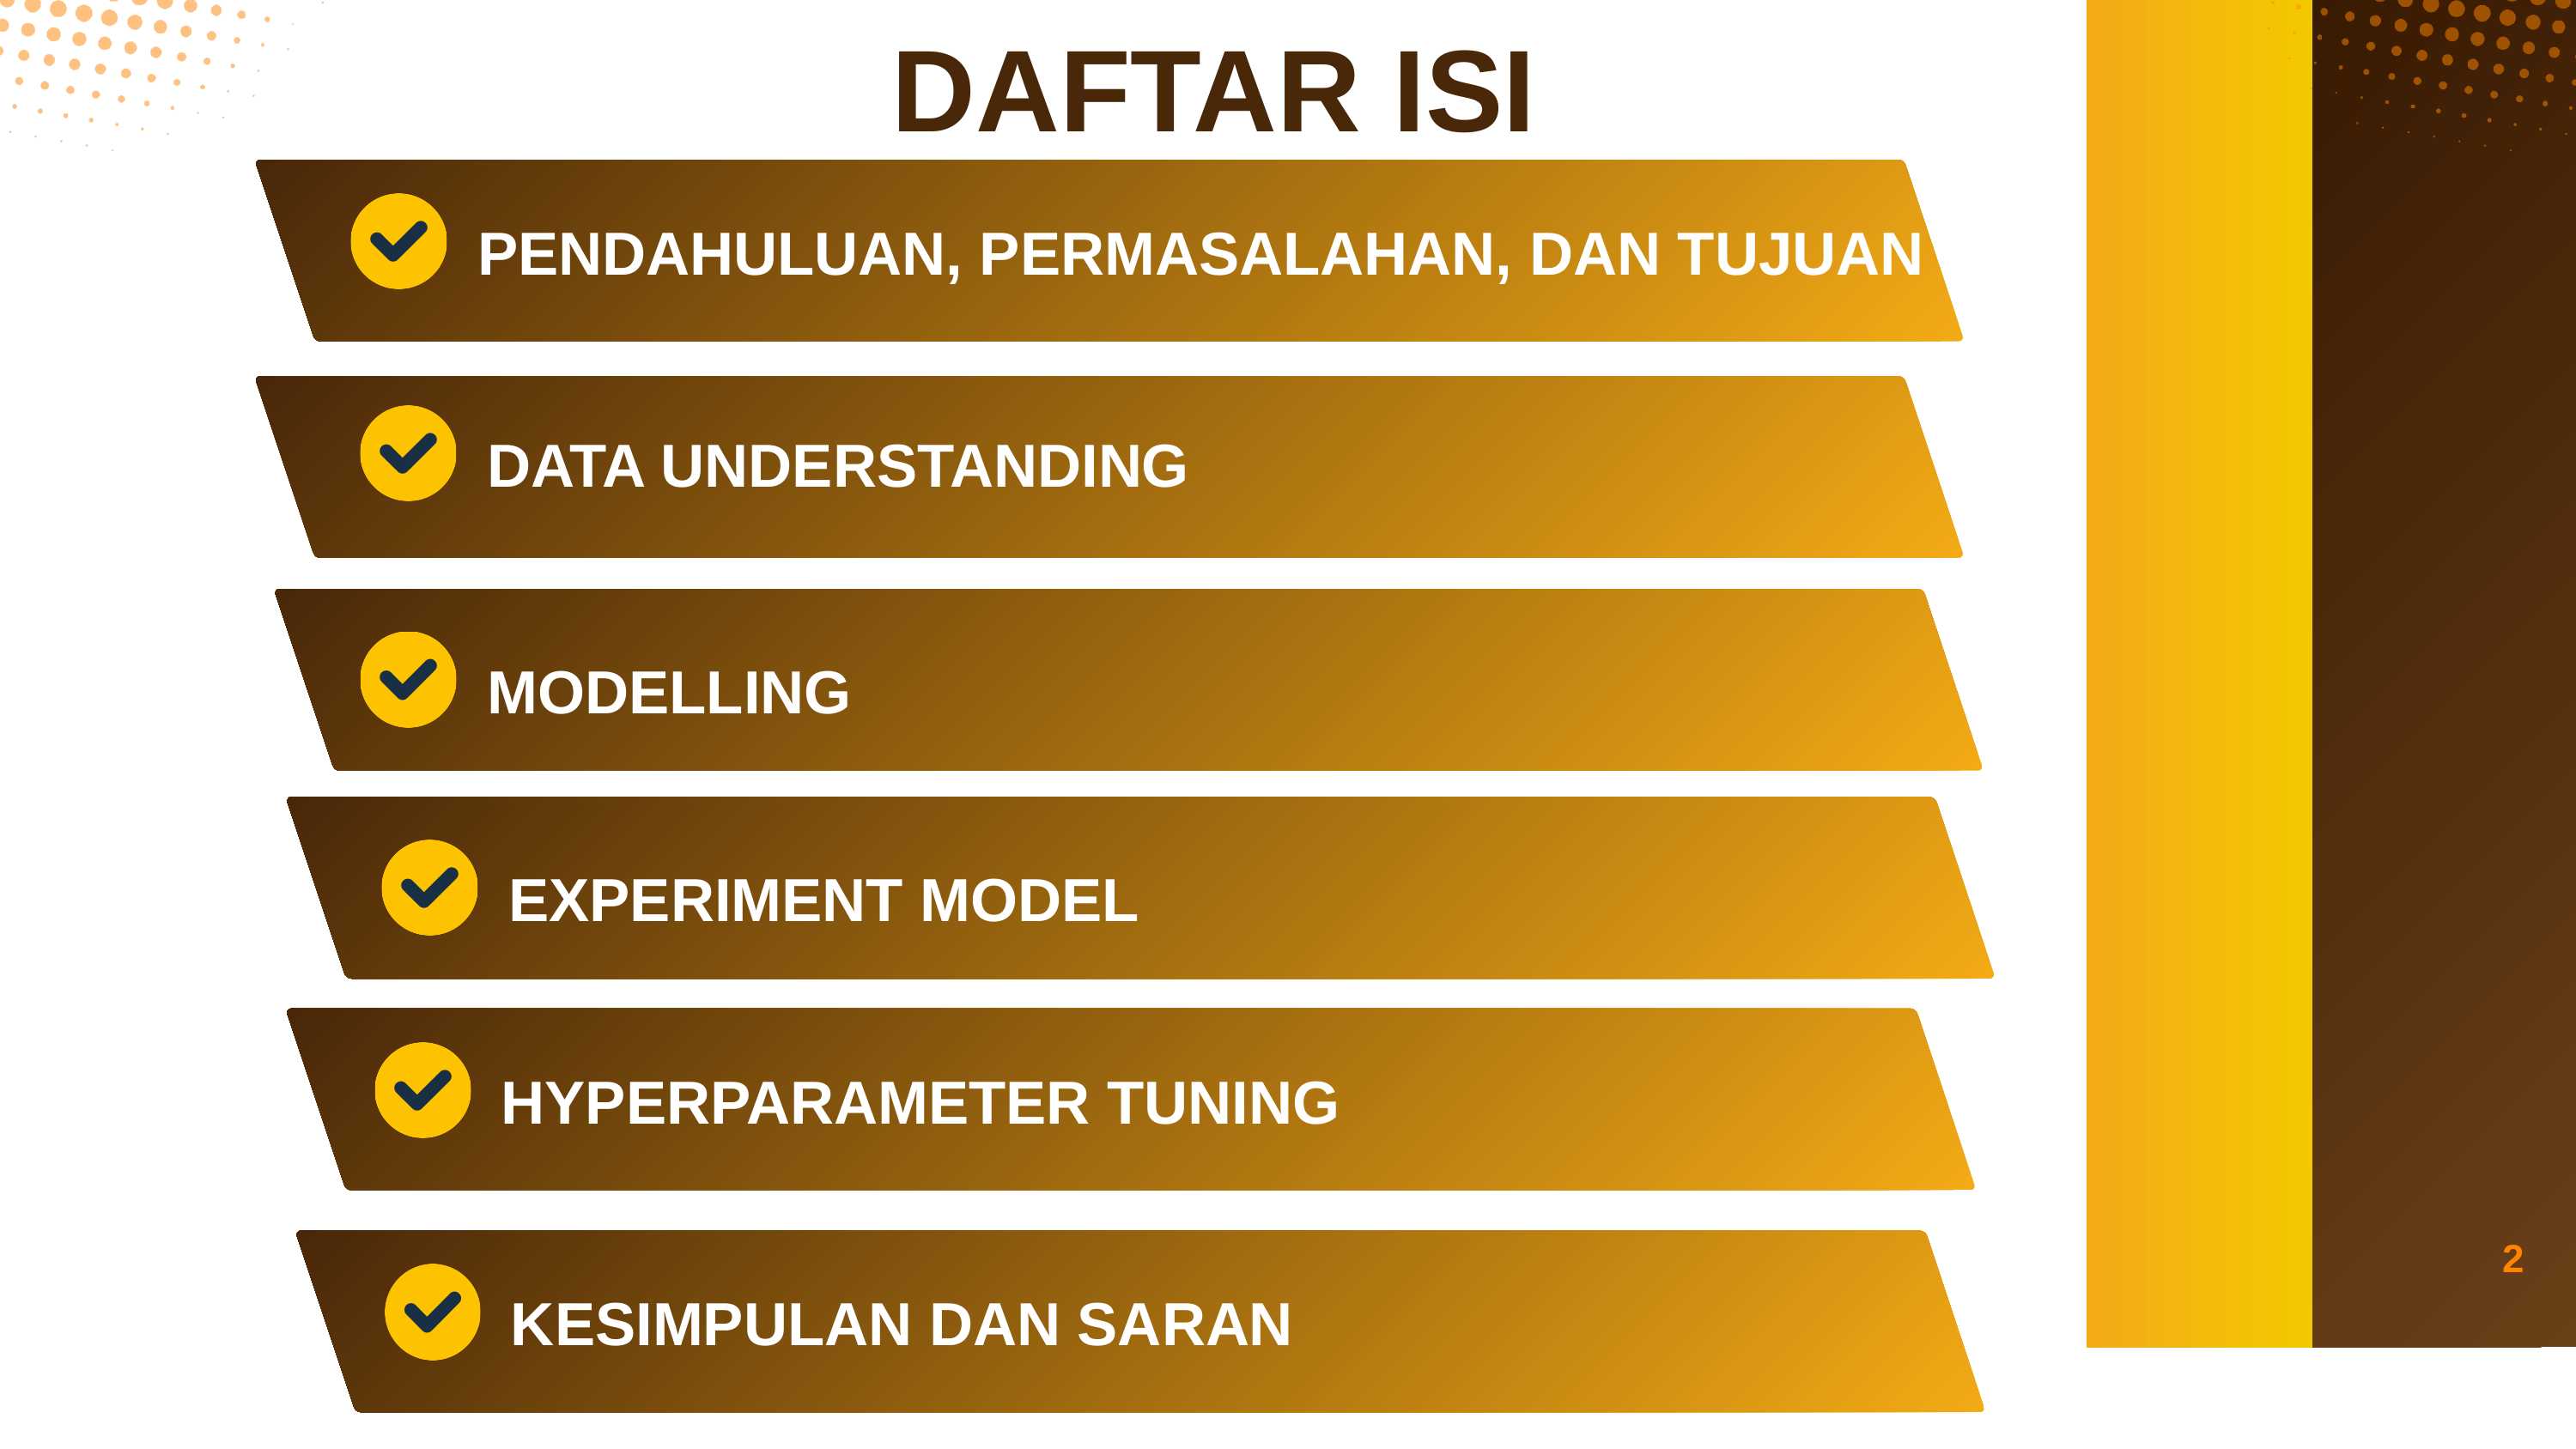

DAFTAR ISI

PENDAHULUAN, PERMASALAHAN, DAN TUJUAN

DATA UNDERSTANDING

MODELLING

EXPERIMENT MODEL

HYPERPARAMETER TUNING
2

KESIMPULAN DAN SARAN